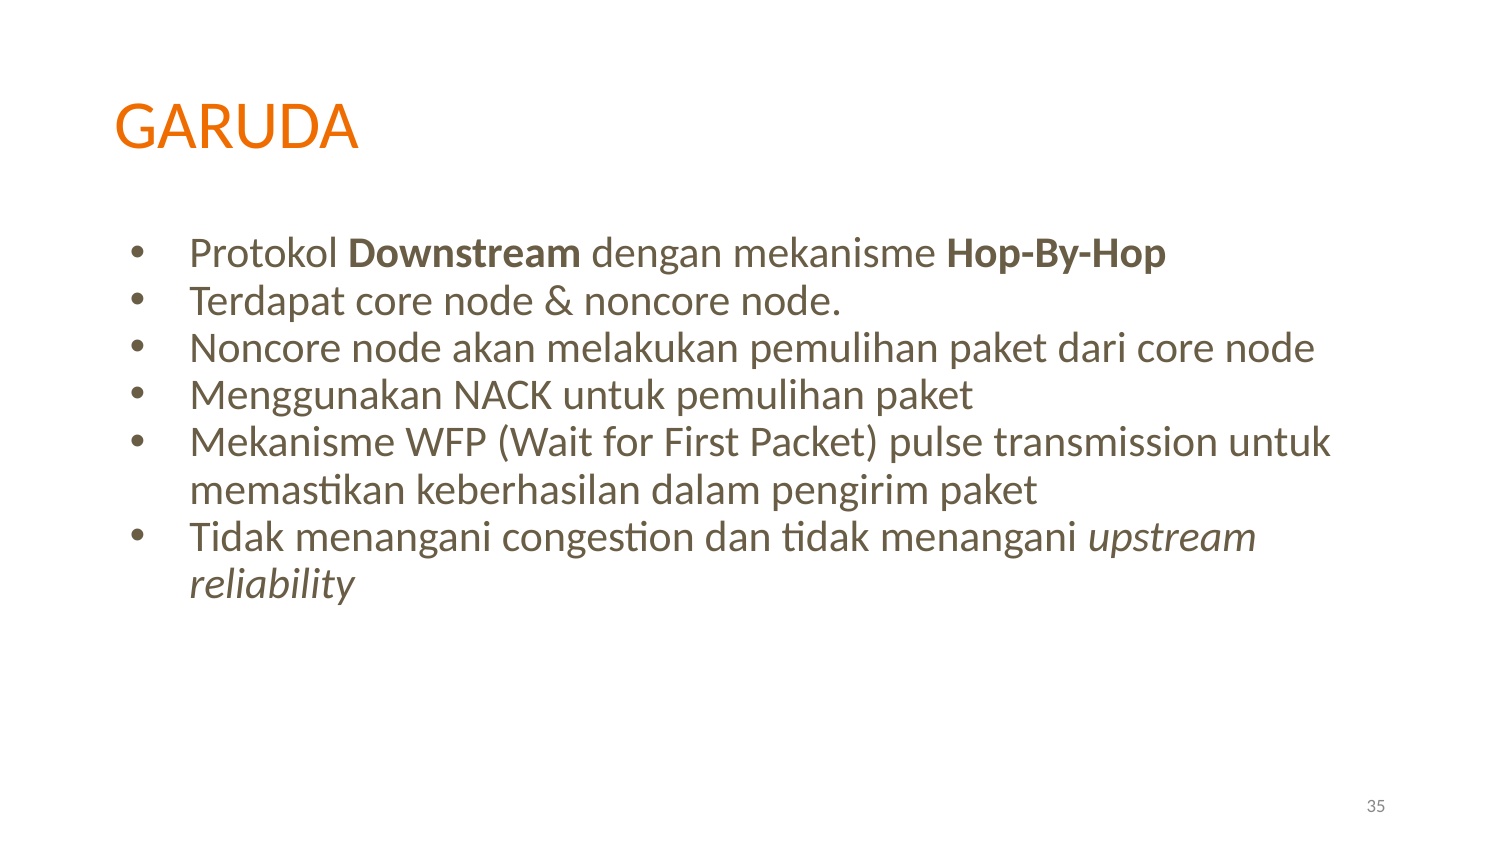

# GARUDA
Protokol Downstream dengan mekanisme Hop-By-Hop
Terdapat core node & noncore node.
Noncore node akan melakukan pemulihan paket dari core node
Menggunakan NACK untuk pemulihan paket
Mekanisme WFP (Wait for First Packet) pulse transmission untuk memastikan keberhasilan dalam pengirim paket
Tidak menangani congestion dan tidak menangani upstream reliability

35